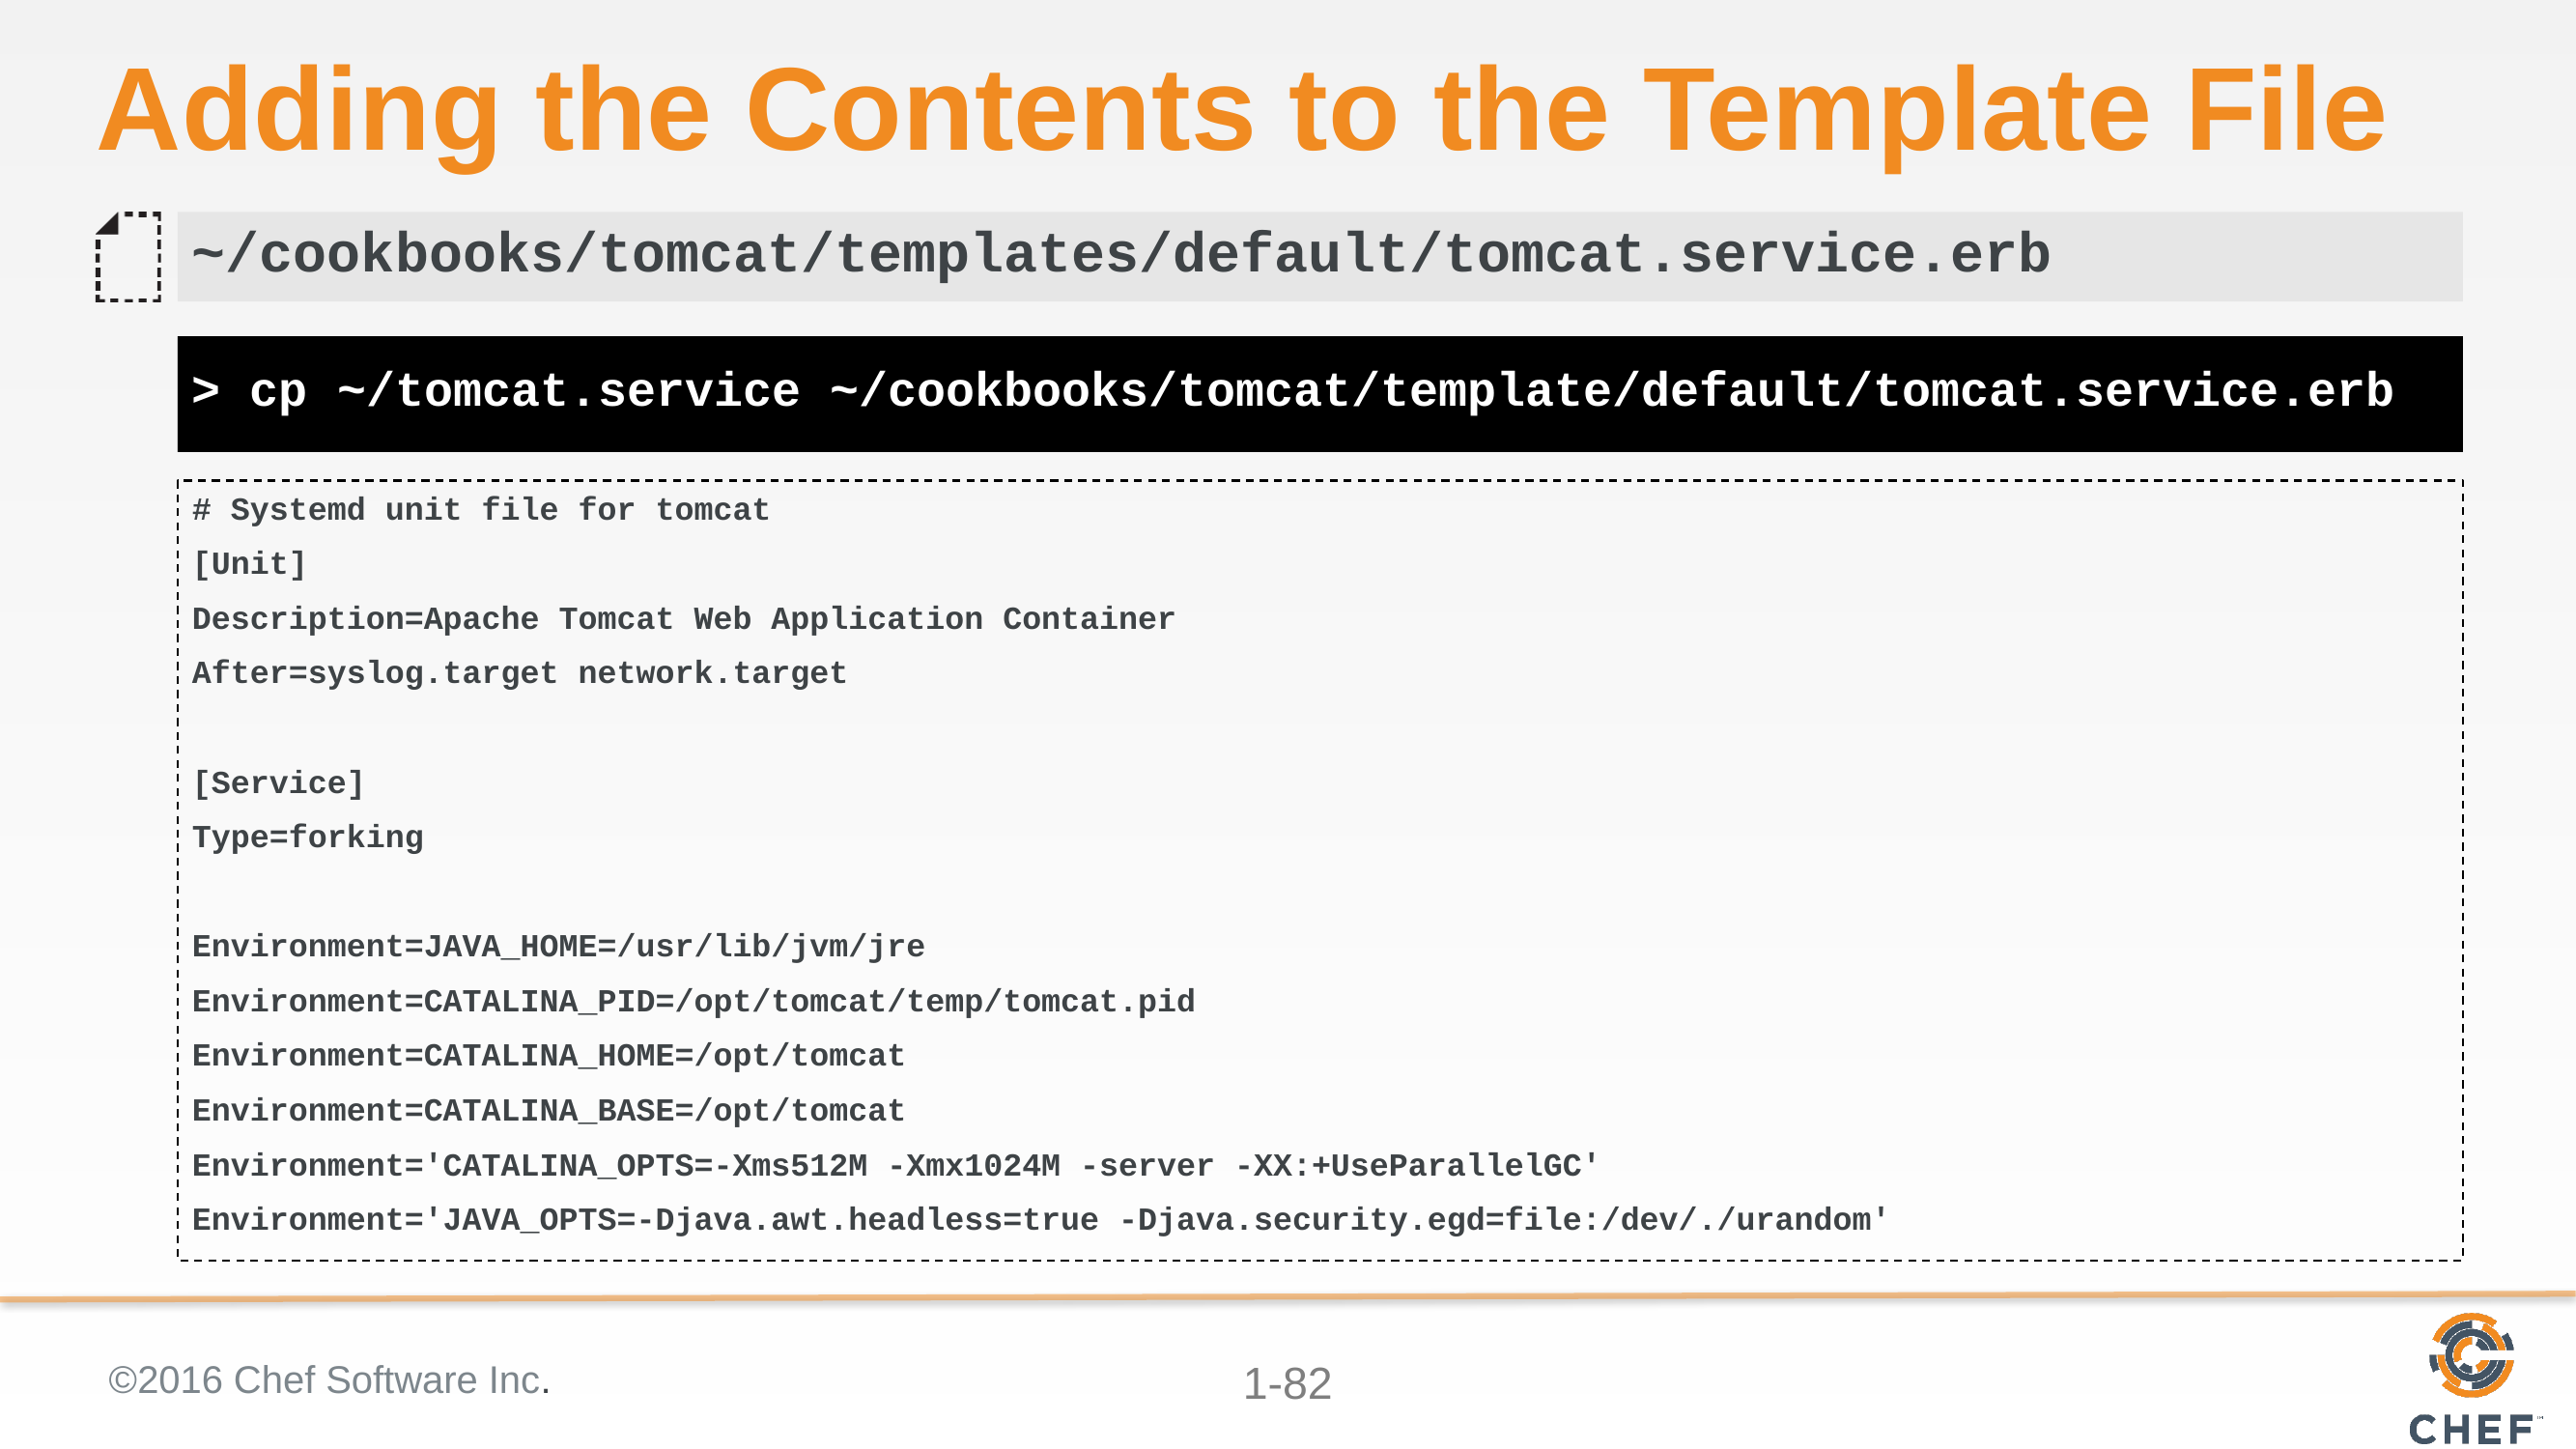

# Adding the Contents to the Template File
~/cookbooks/tomcat/templates/default/tomcat.service.erb
> cp ~/tomcat.service ~/cookbooks/tomcat/template/default/tomcat.service.erb
# Systemd unit file for tomcat
[Unit]
Description=Apache Tomcat Web Application Container
After=syslog.target network.target

[Service]
Type=forking

Environment=JAVA_HOME=/usr/lib/jvm/jre
Environment=CATALINA_PID=/opt/tomcat/temp/tomcat.pid
Environment=CATALINA_HOME=/opt/tomcat
Environment=CATALINA_BASE=/opt/tomcat
Environment='CATALINA_OPTS=-Xms512M -Xmx1024M -server -XX:+UseParallelGC'
Environment='JAVA_OPTS=-Djava.awt.headless=true -Djava.security.egd=file:/dev/./urandom'